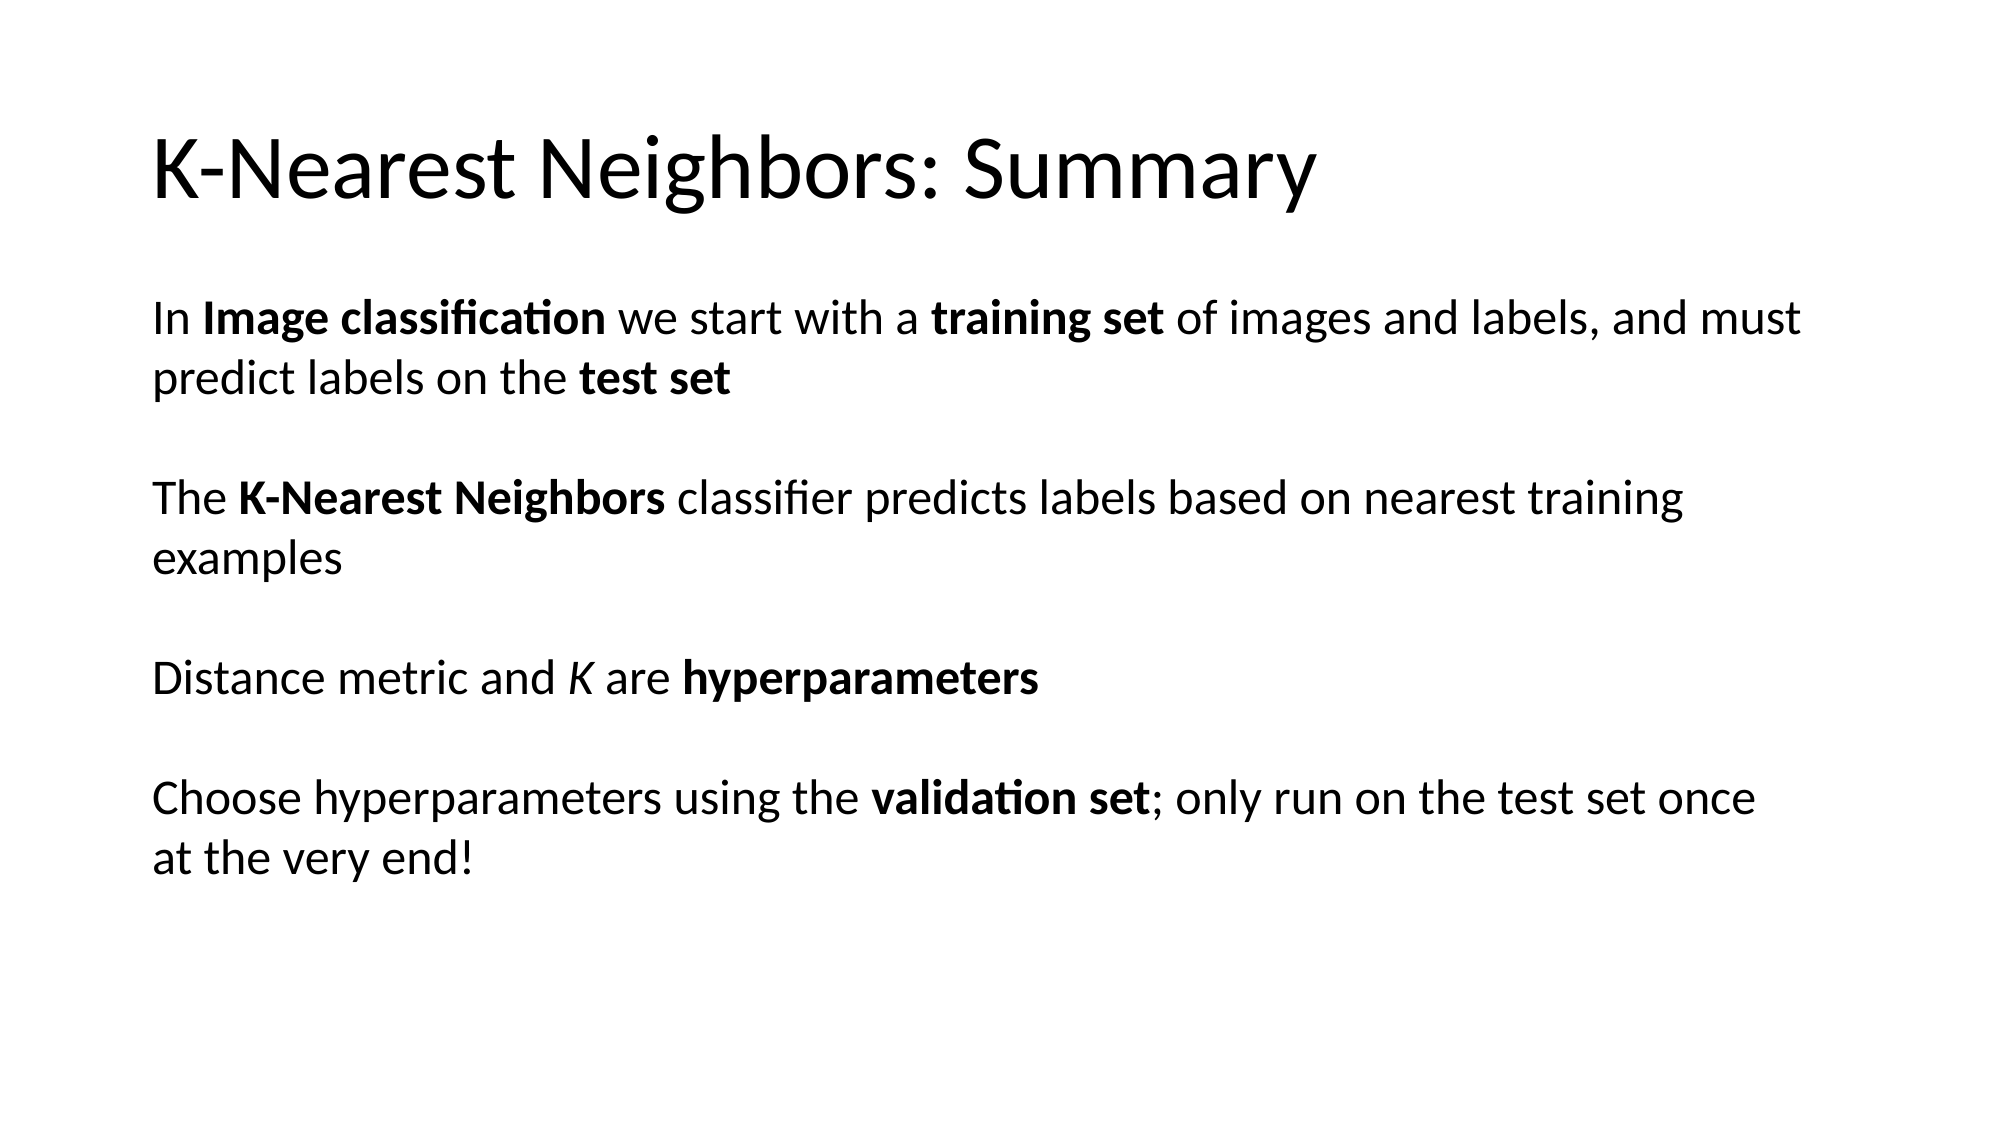

# K-Nearest Neighbors: Summary
In Image classification we start with a training set of images and labels, and must predict labels on the test set

The K-Nearest Neighbors classifier predicts labels based on nearest training examples

Distance metric and K are hyperparameters

Choose hyperparameters using the validation set; only run on the test set once at the very end!
45